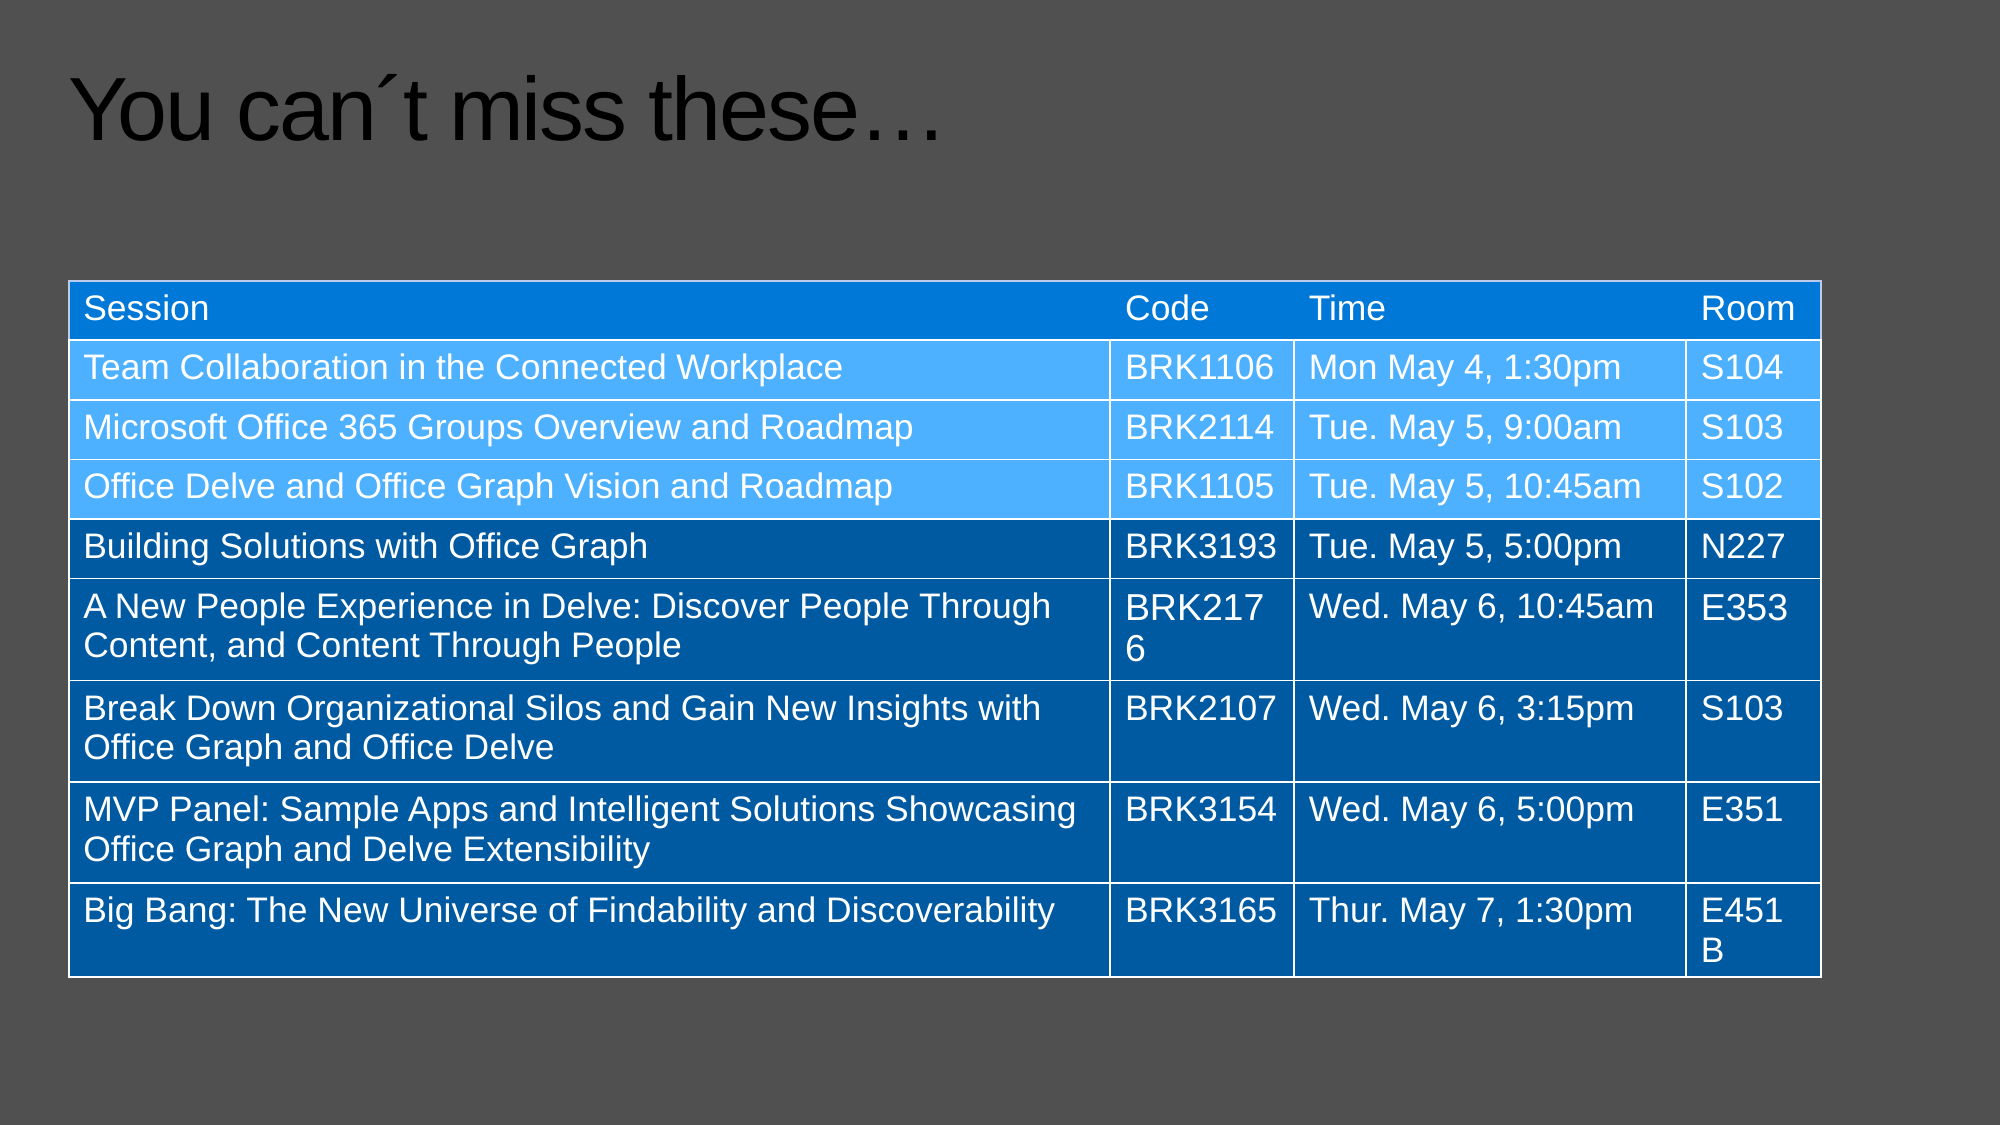

# You can´t miss these…

| Session | Code | Time | Room |
| --- | --- | --- | --- |
| Team Collaboration in the Connected Workplace | BRK1106 | Mon May 4, 1:30pm | S104 |
| Microsoft Office 365 Groups Overview and Roadmap | BRK2114 | Tue. May 5, 9:00am | S103 |
| Office Delve and Office Graph Vision and Roadmap | BRK1105 | Tue. May 5, 10:45am | S102 |
| Building Solutions with Office Graph | BRK3193 | Tue. May 5, 5:00pm | N227 |
| A New People Experience in Delve: Discover People Through Content, and Content Through People | BRK2176 | Wed. May 6, 10:45am | E353 |
| Break Down Organizational Silos and Gain New Insights with Office Graph and Office Delve | BRK2107 | Wed. May 6, 3:15pm | S103 |
| MVP Panel: Sample Apps and Intelligent Solutions Showcasing Office Graph and Delve Extensibility | BRK3154 | Wed. May 6, 5:00pm | E351 |
| Big Bang: The New Universe of Findability and Discoverability | BRK3165 | Thur. May 7, 1:30pm | E451B |